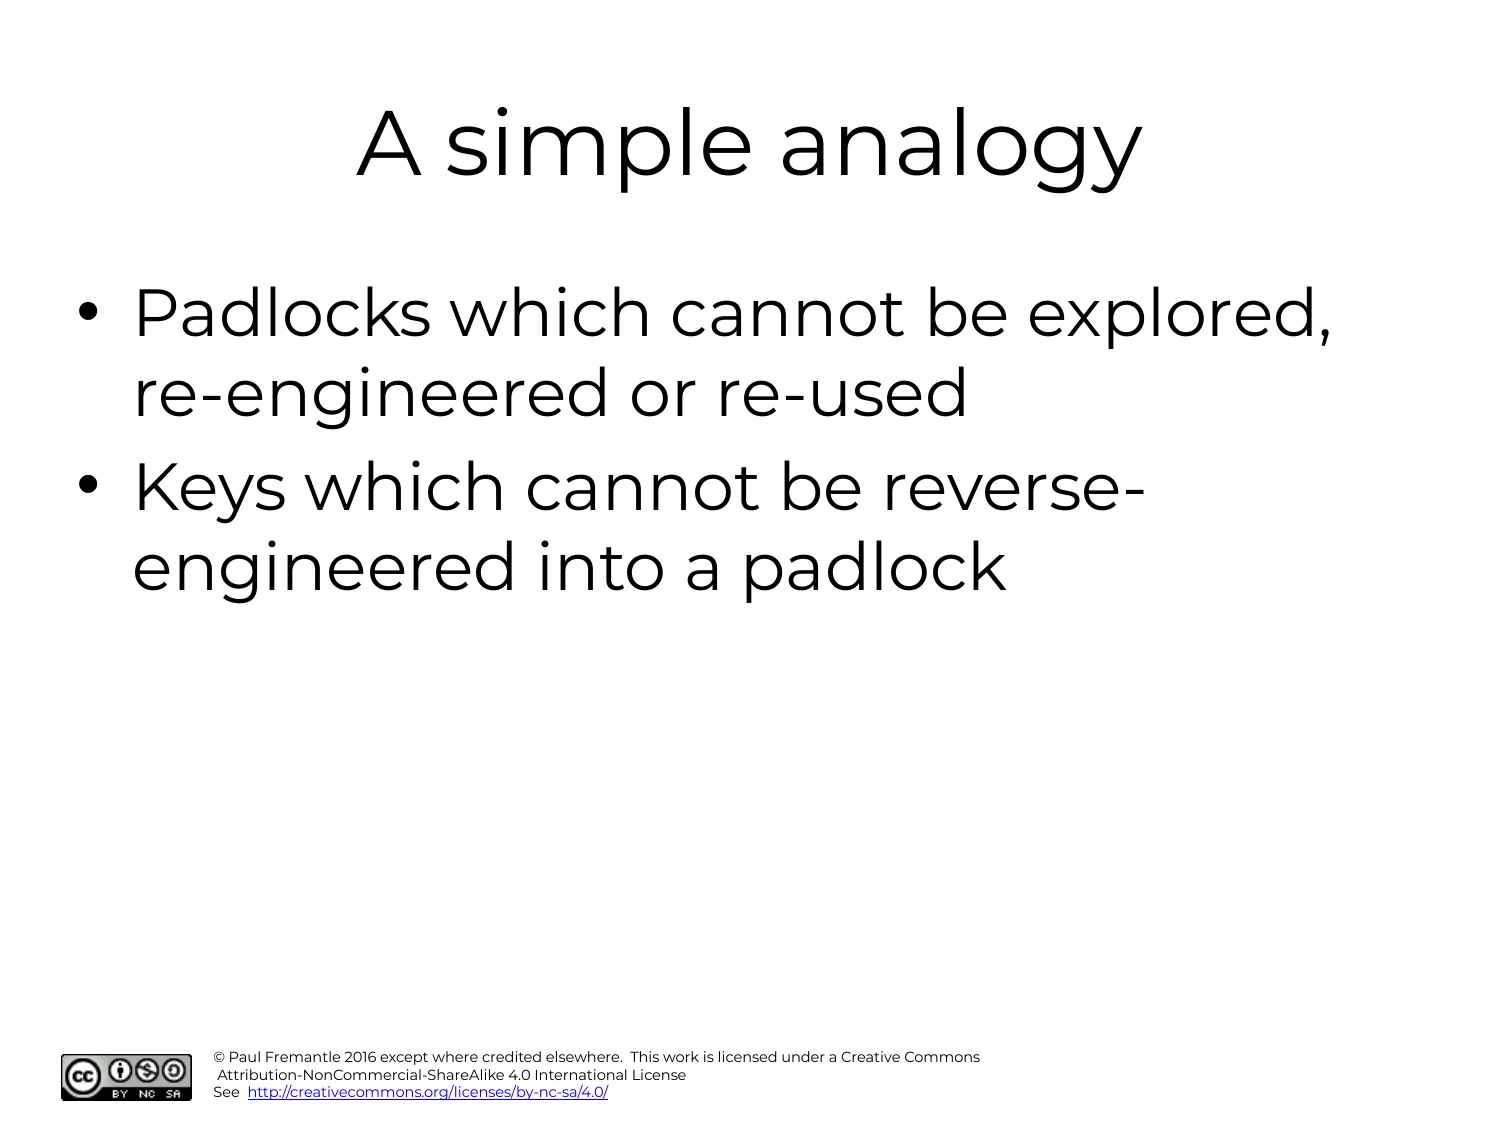

# A simple analogy
Padlocks which cannot be explored, re-engineered or re-used
Keys which cannot be reverse-engineered into a padlock